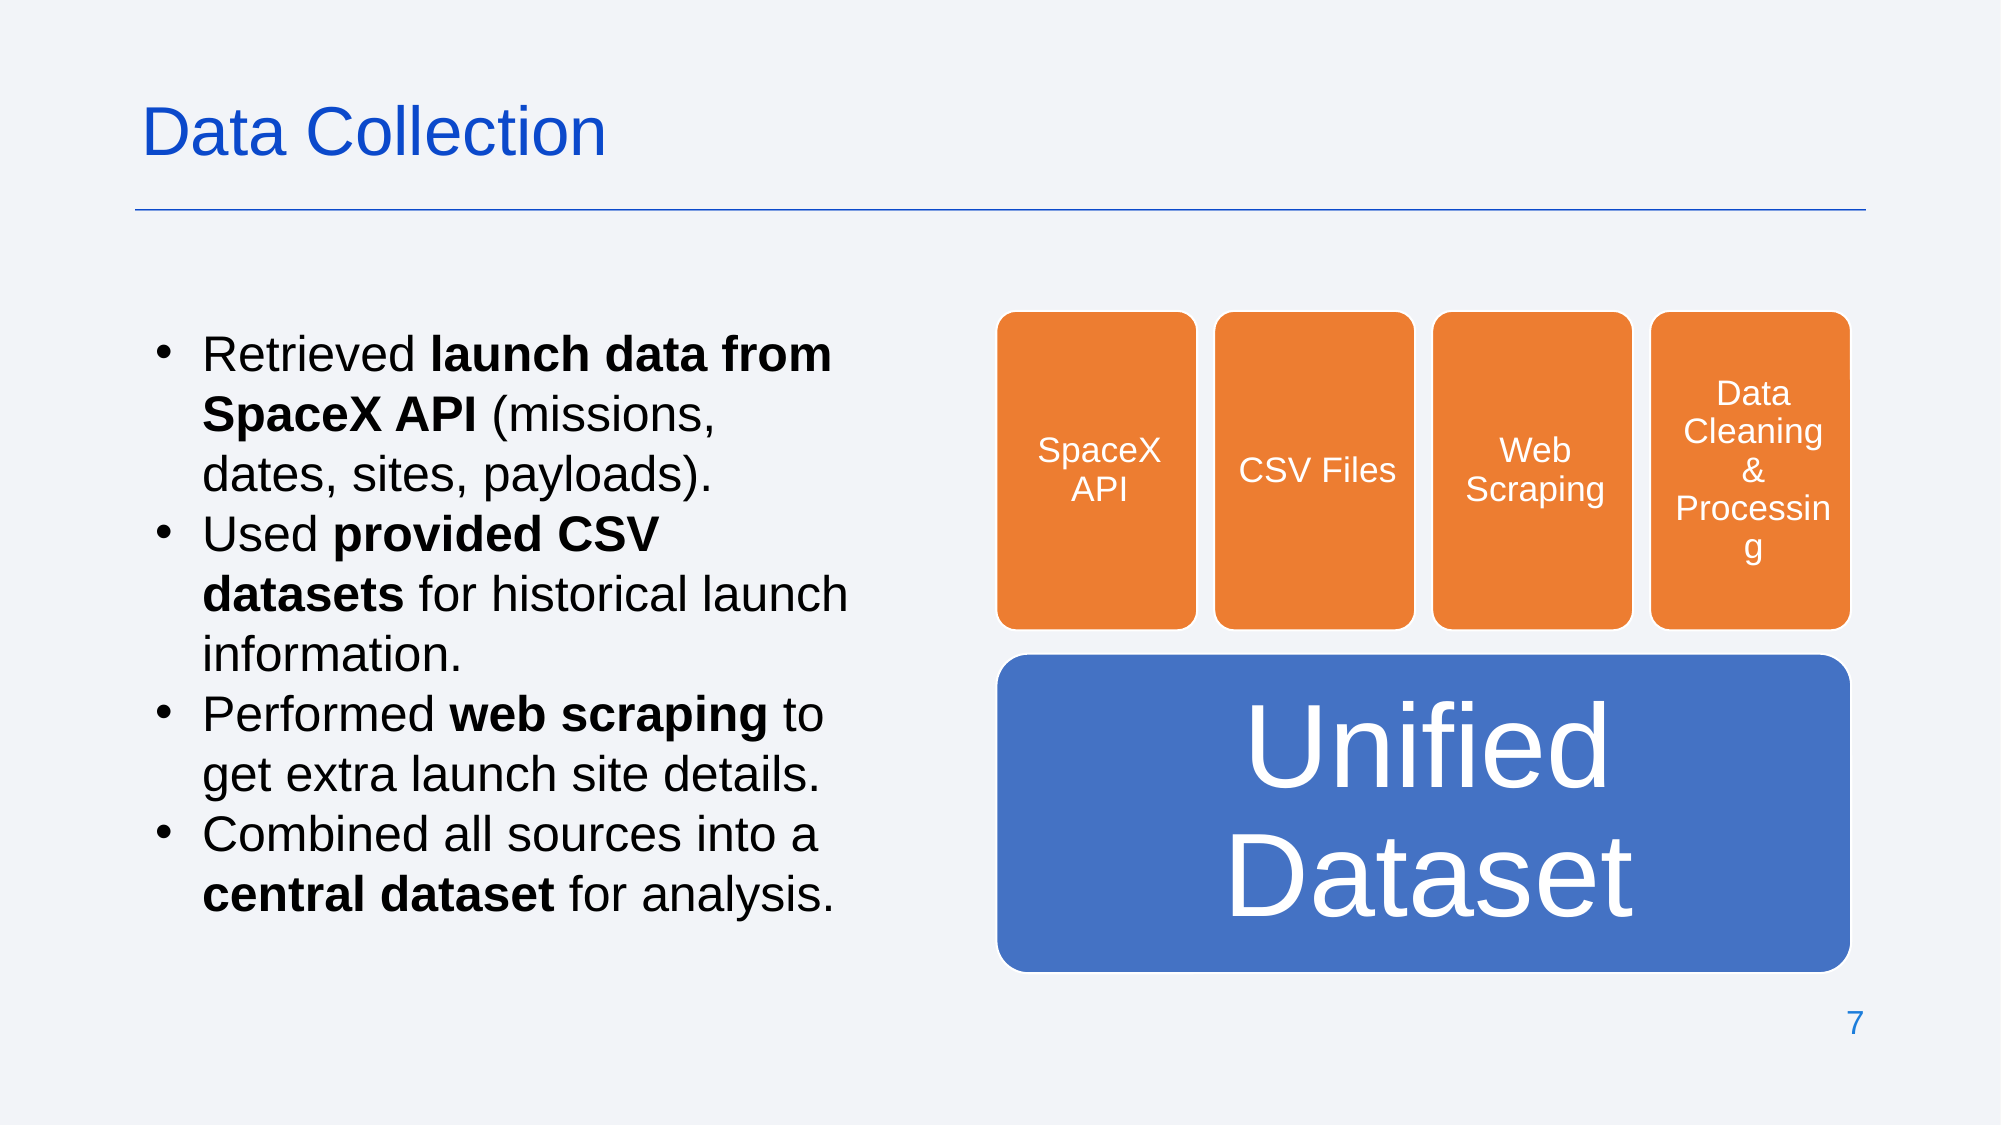

Data Collection
Retrieved launch data from SpaceX API (missions, dates, sites, payloads).
Used provided CSV datasets for historical launch information.
Performed web scraping to get extra launch site details.
Combined all sources into a central dataset for analysis.
Unified Dataset
SpaceX API
CSV Files
Web Scraping
Data Cleaning & Processing
7